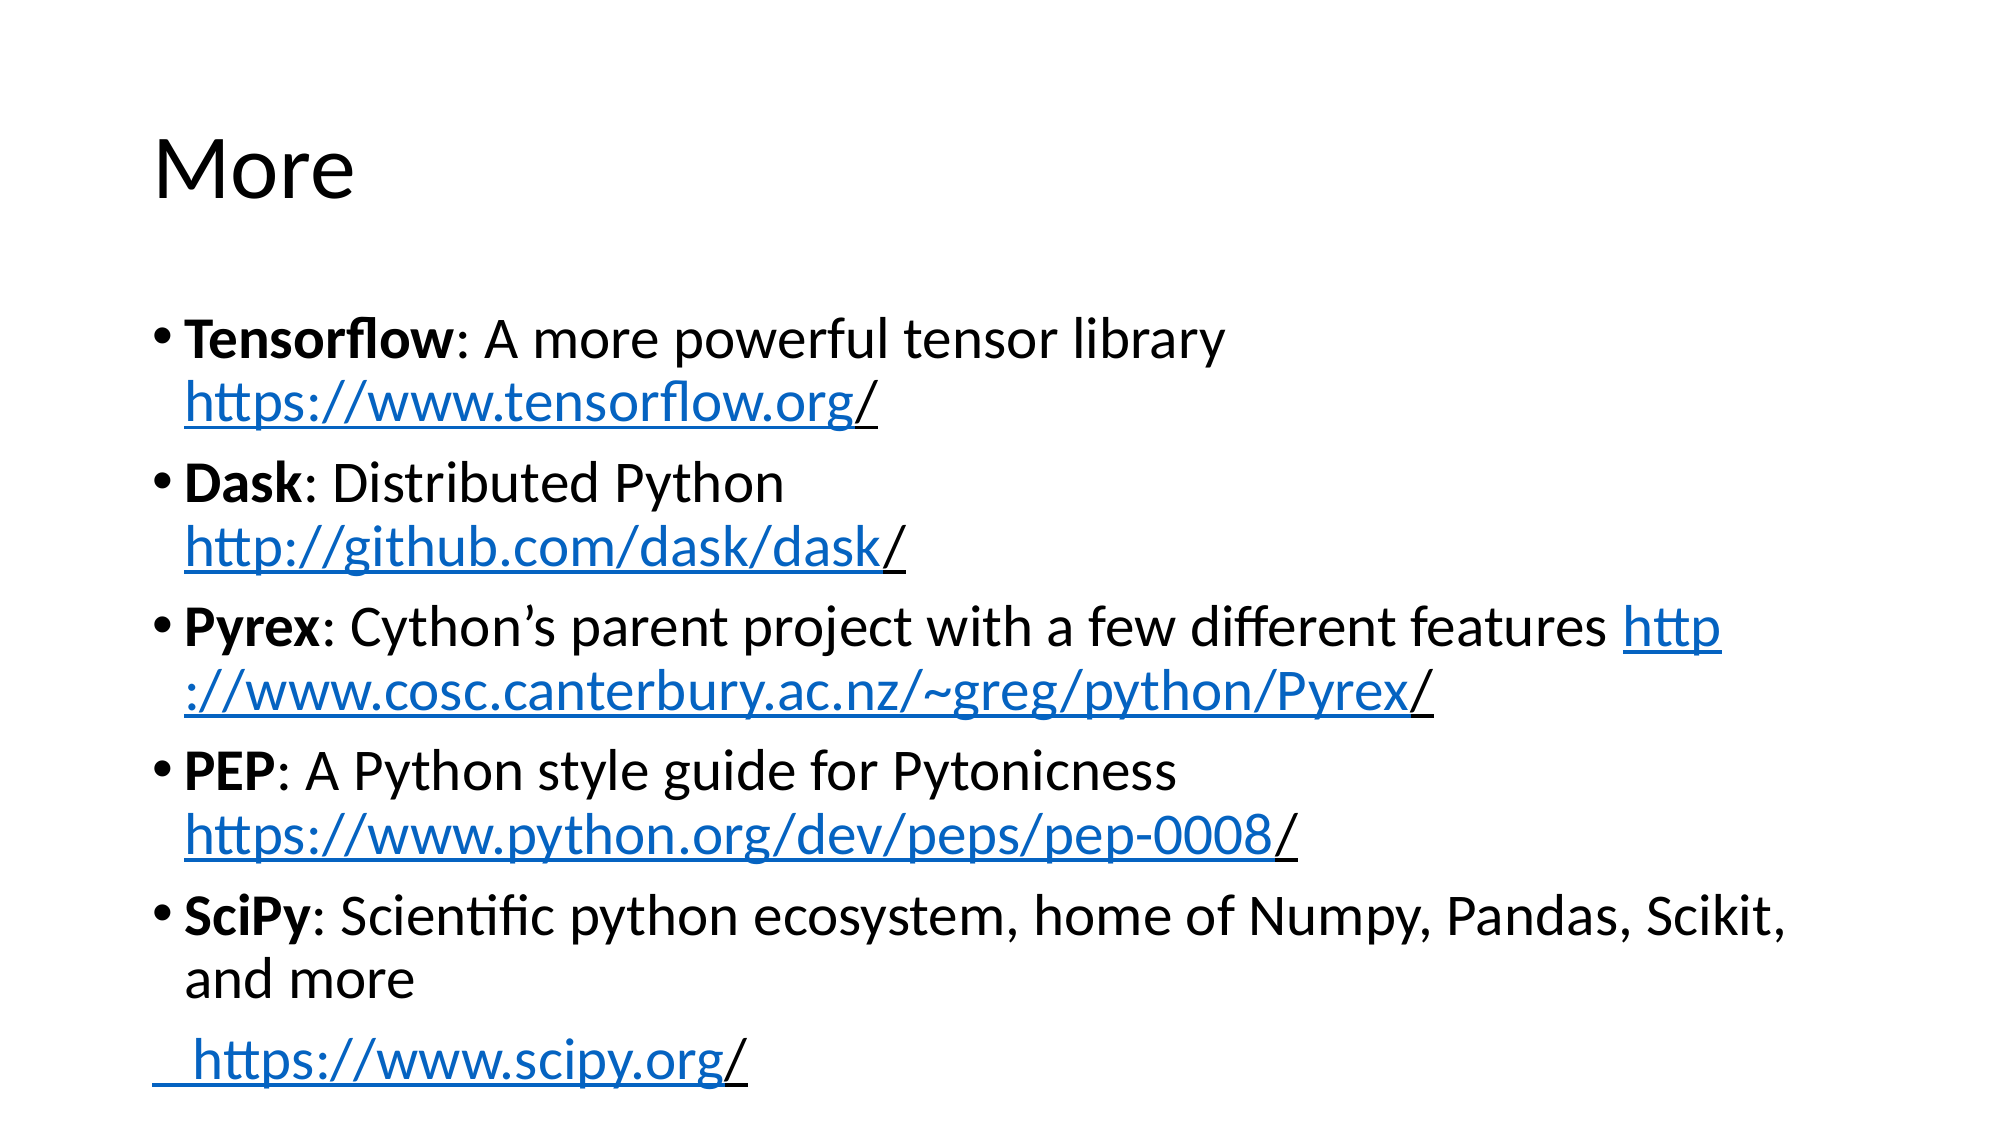

# More
Tensorflow: A more powerful tensor library
https://www.tensorflow.org/
Dask: Distributed Python
http://github.com/dask/dask/
Pyrex: Cython’s parent project with a few different features http://www.cosc.canterbury.ac.nz/~greg/python/Pyrex/
PEP: A Python style guide for Pytonicness
https://www.python.org/dev/peps/pep-0008/
SciPy: Scientific python ecosystem, home of Numpy, Pandas, Scikit, and more
   https://www.scipy.org/